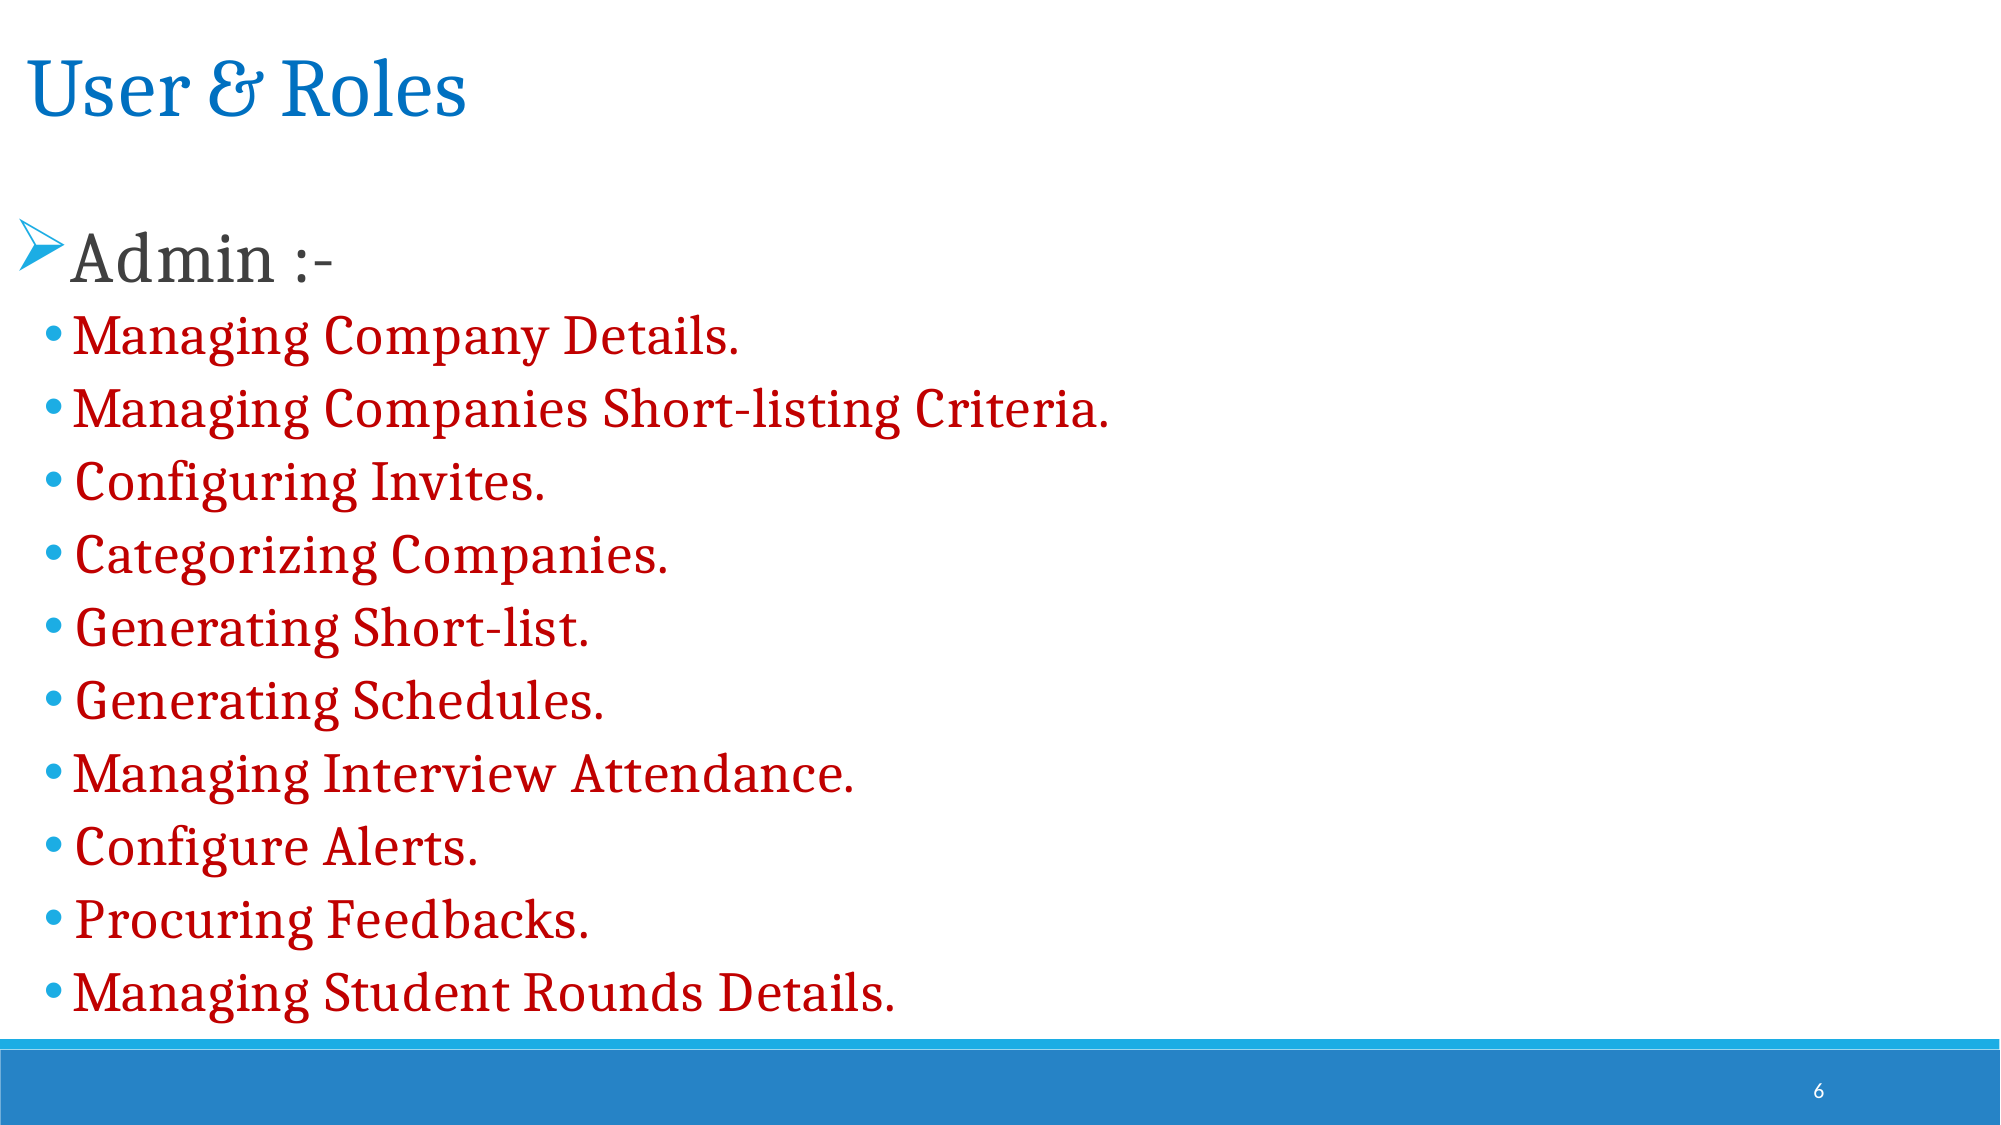

# User & Roles
Admin :-
Managing Company Details.
Managing Companies Short-listing Criteria.
Configuring Invites.
Categorizing Companies.
Generating Short-list.
Generating Schedules.
Managing Interview Attendance.
Configure Alerts.
Procuring Feedbacks.
Managing Student Rounds Details.
6